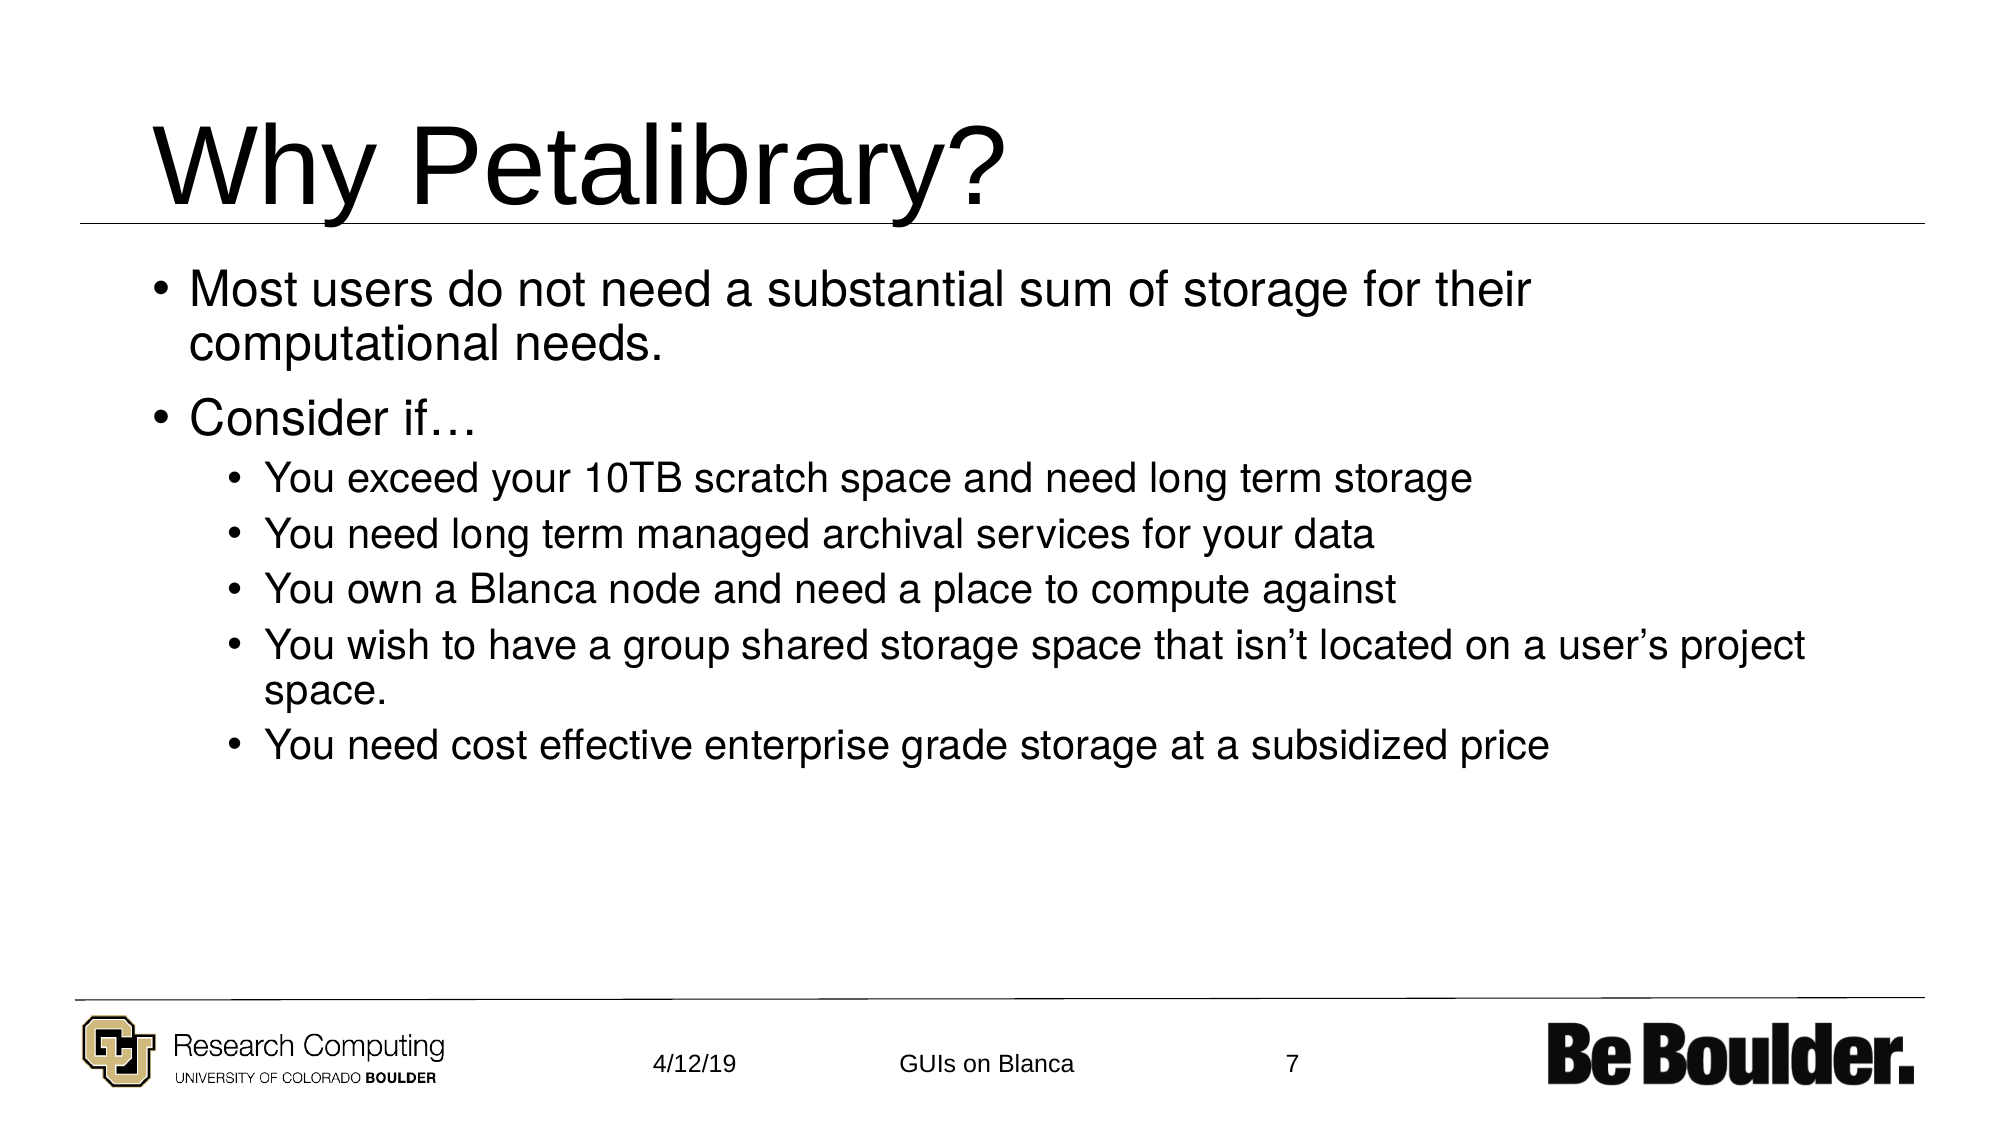

# Why Petalibrary?
Most users do not need a substantial sum of storage for their computational needs.
Consider if…
You exceed your 10TB scratch space and need long term storage
You need long term managed archival services for your data
You own a Blanca node and need a place to compute against
You wish to have a group shared storage space that isn’t located on a user’s project space.
You need cost effective enterprise grade storage at a subsidized price
4/12/19
7
GUIs on Blanca